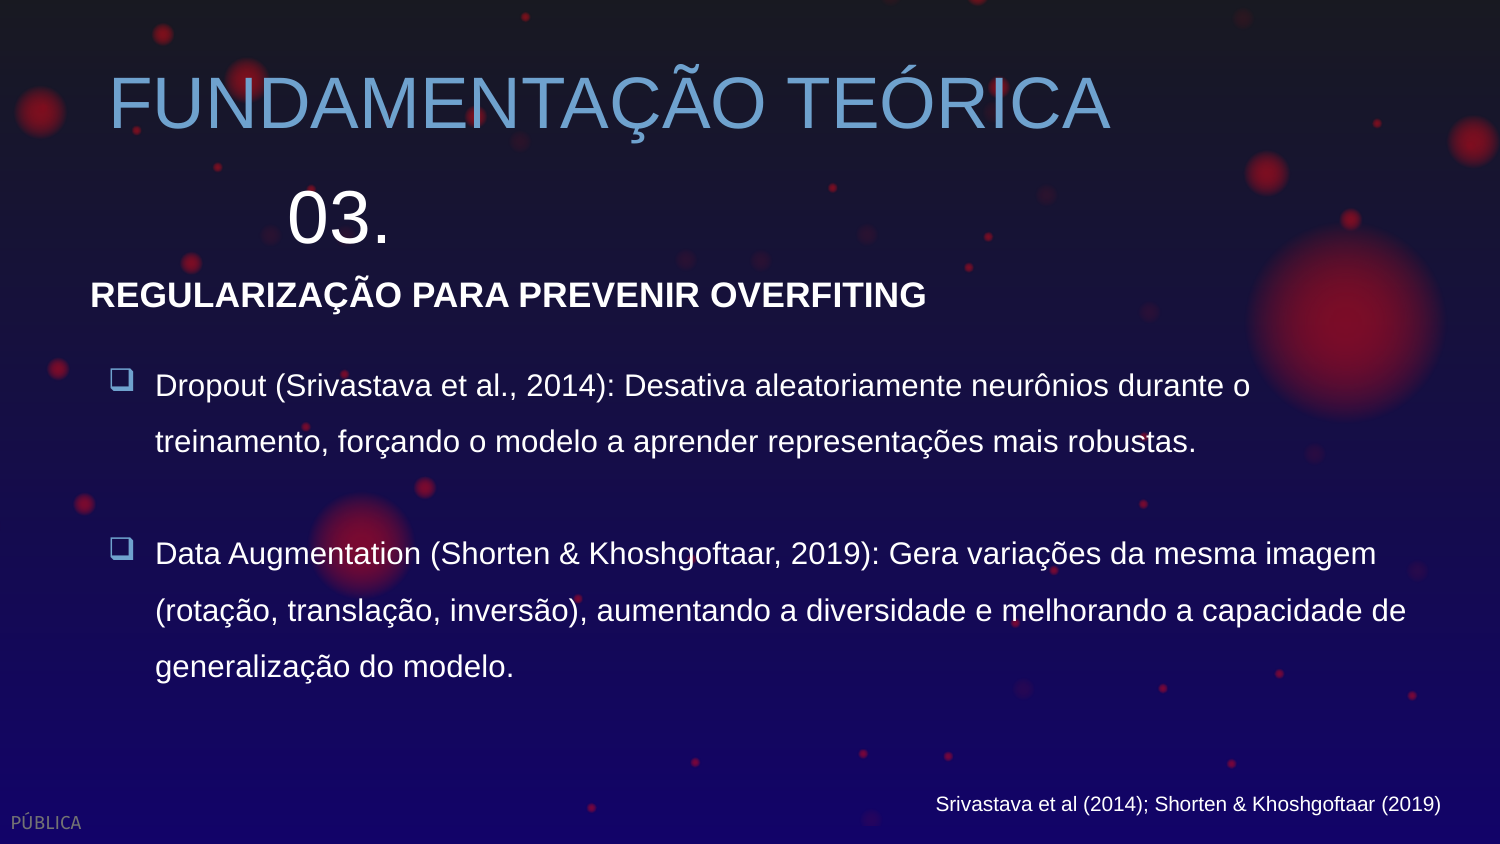

# FUNDAMENTAÇÃO TEÓRICA
03.
REGULARIZAÇÃO PARA PREVENIR OVERFITING
Dropout (Srivastava et al., 2014): Desativa aleatoriamente neurônios durante o treinamento, forçando o modelo a aprender representações mais robustas.

Data Augmentation (Shorten & Khoshgoftaar, 2019): Gera variações da mesma imagem (rotação, translação, inversão), aumentando a diversidade e melhorando a capacidade de generalização do modelo.
Srivastava et al (2014); Shorten & Khoshgoftaar (2019)